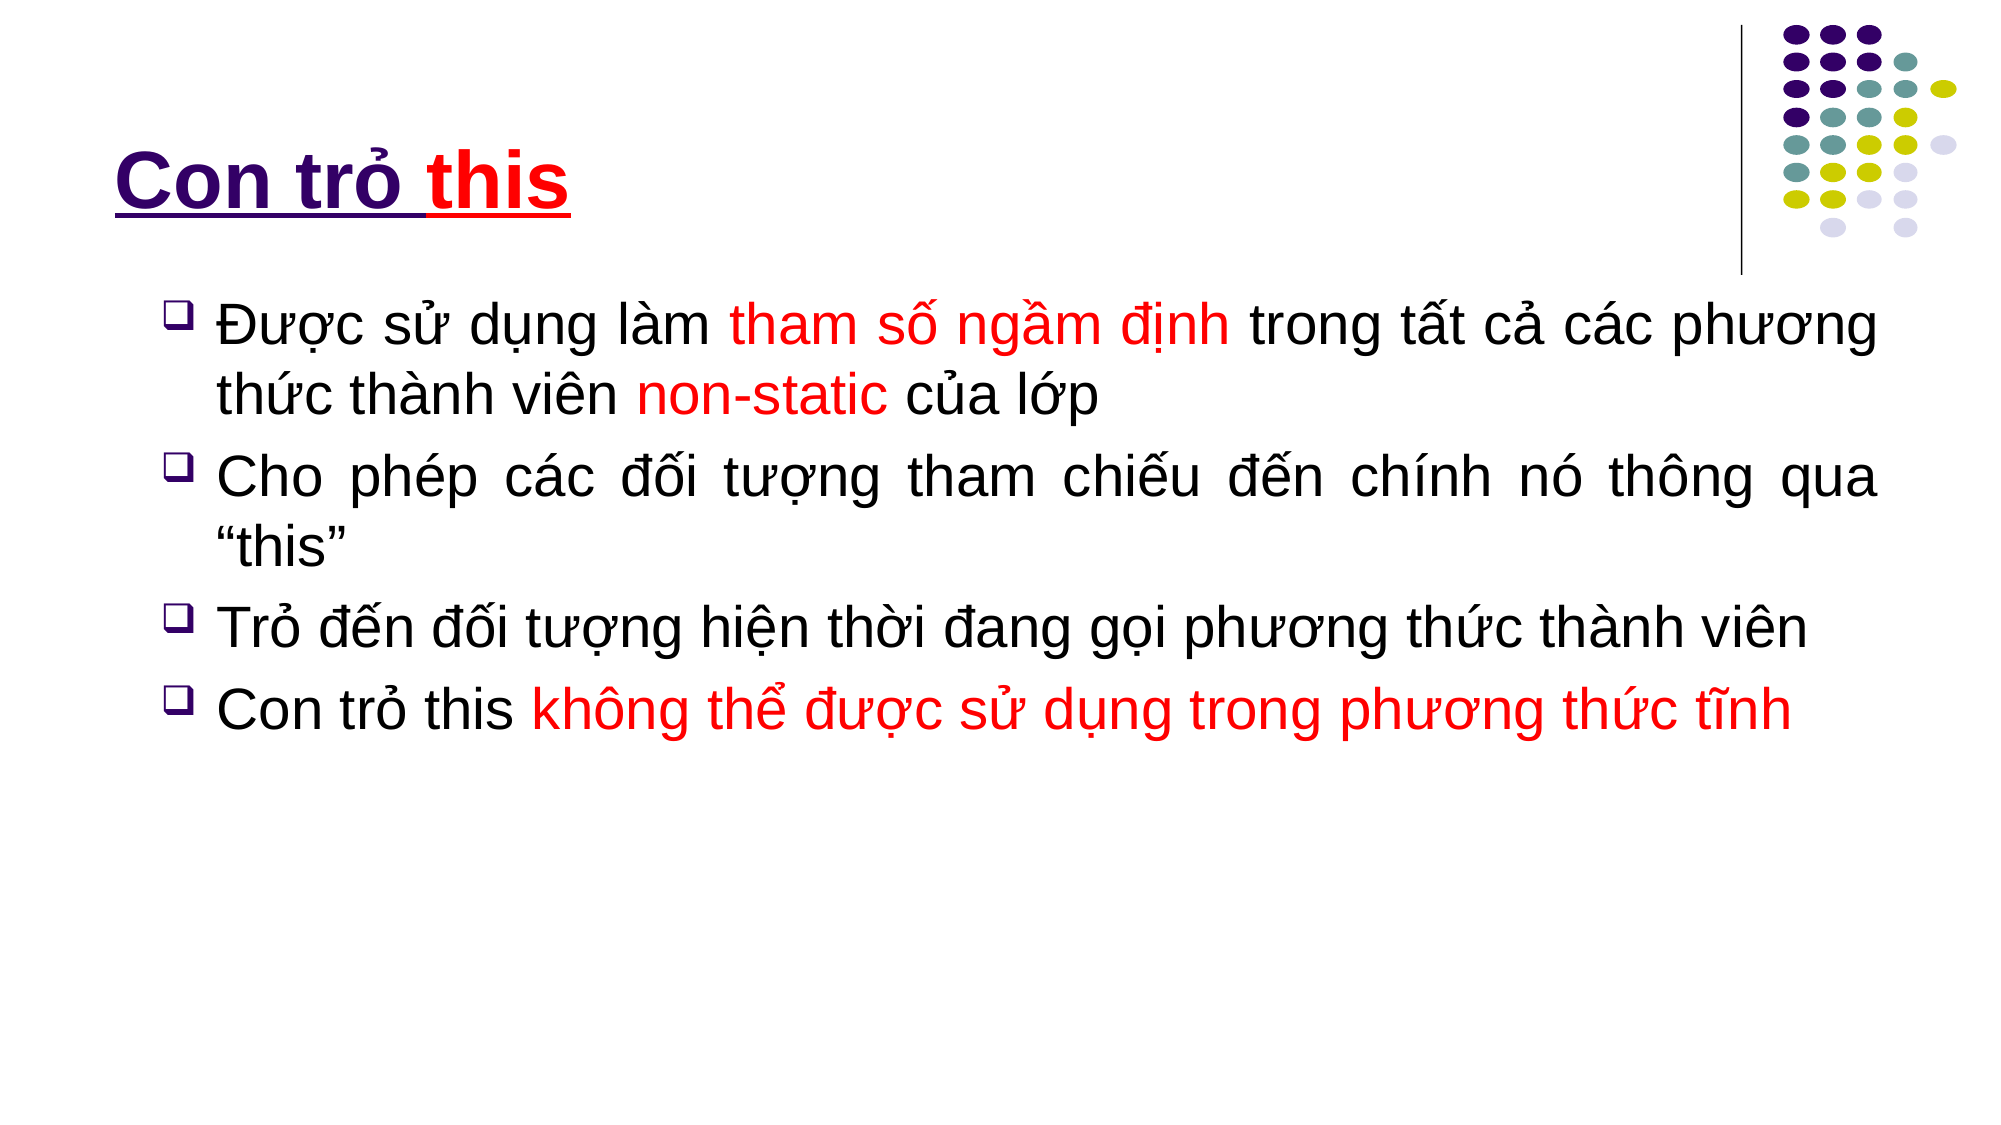

# Con trỏ this
Được sử dụng làm tham số ngầm định trong tất cả các phương thức thành viên non-static của lớp
Cho phép các đối tượng tham chiếu đến chính nó thông qua “this”
Trỏ đến đối tượng hiện thời đang gọi phương thức thành viên
Con trỏ this không thể được sử dụng trong phương thức tĩnh